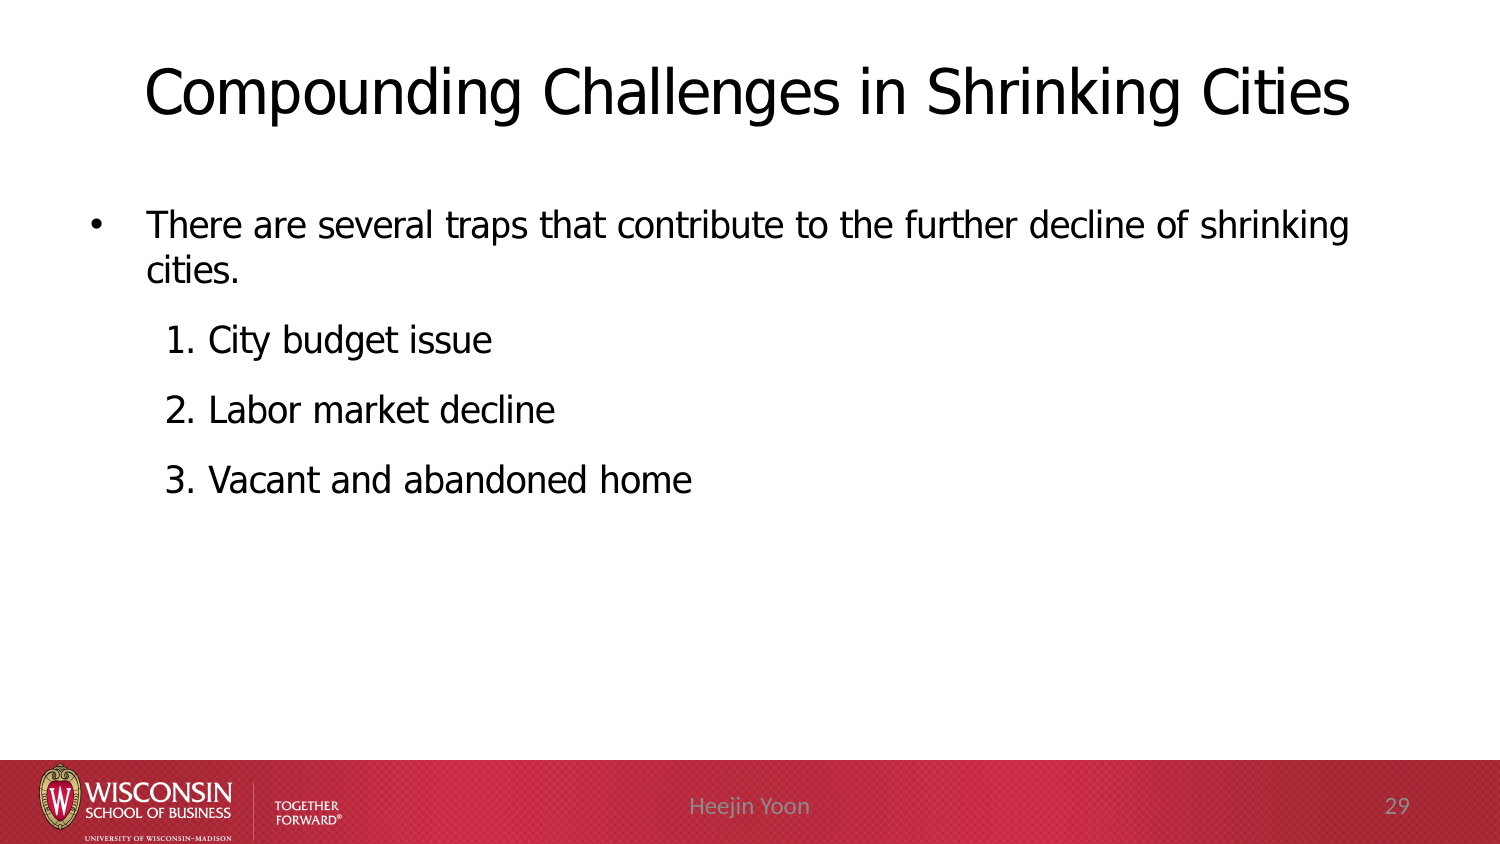

# Compounding Challenges in Shrinking Cities
There are several traps that contribute to the further decline of shrinking cities.
1. City budget issue
2. Labor market decline
3. Vacant and abandoned home

Heejin Yoon
29